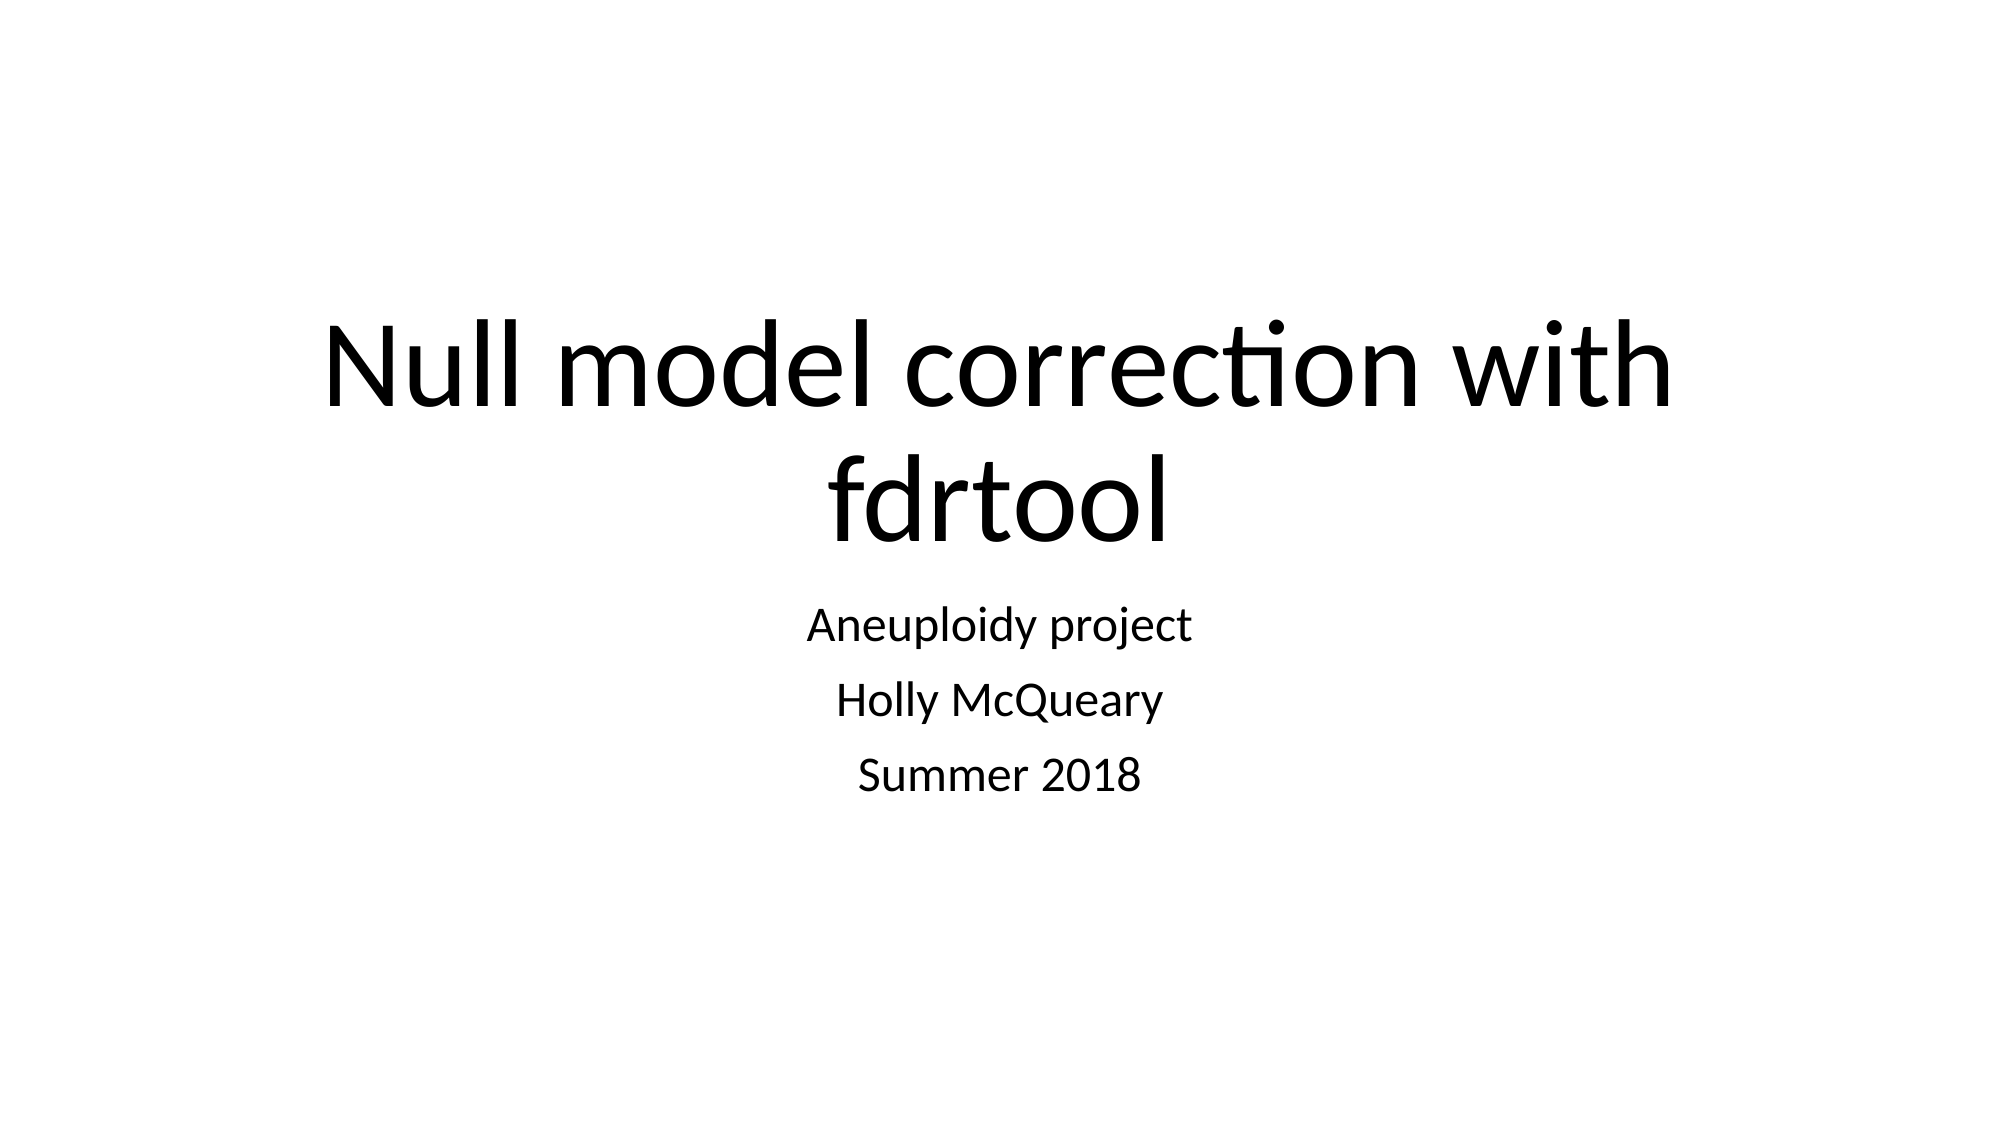

# Null model correction with fdrtool
Aneuploidy project
Holly McQueary
Summer 2018